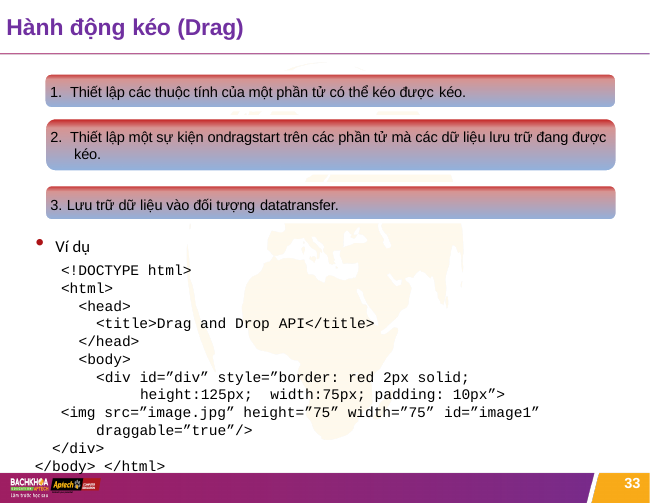

# Hành động kéo (Drag)

Thiết lập các thuộc tính của một phần tử có thể kéo được kéo.

Thiết lập một sự kiện ondragstart trên các phần tử mà các dữ liệu lưu trữ đang được  kéo.

Lưu trữ dữ liệu vào đối tượng datatransfer.

Ví dụ
<!DOCTYPE html>
<html>
<head>
<title>Drag and Drop API</title>
</head>
<body>
<div id=”div” style=”border: red 2px solid; height:125px;  width:75px; padding: 10px”>
<img src=”image.jpg” height=”75” width=”75” id=”image1”
draggable=”true”/>
</div>
</body> </html>

33